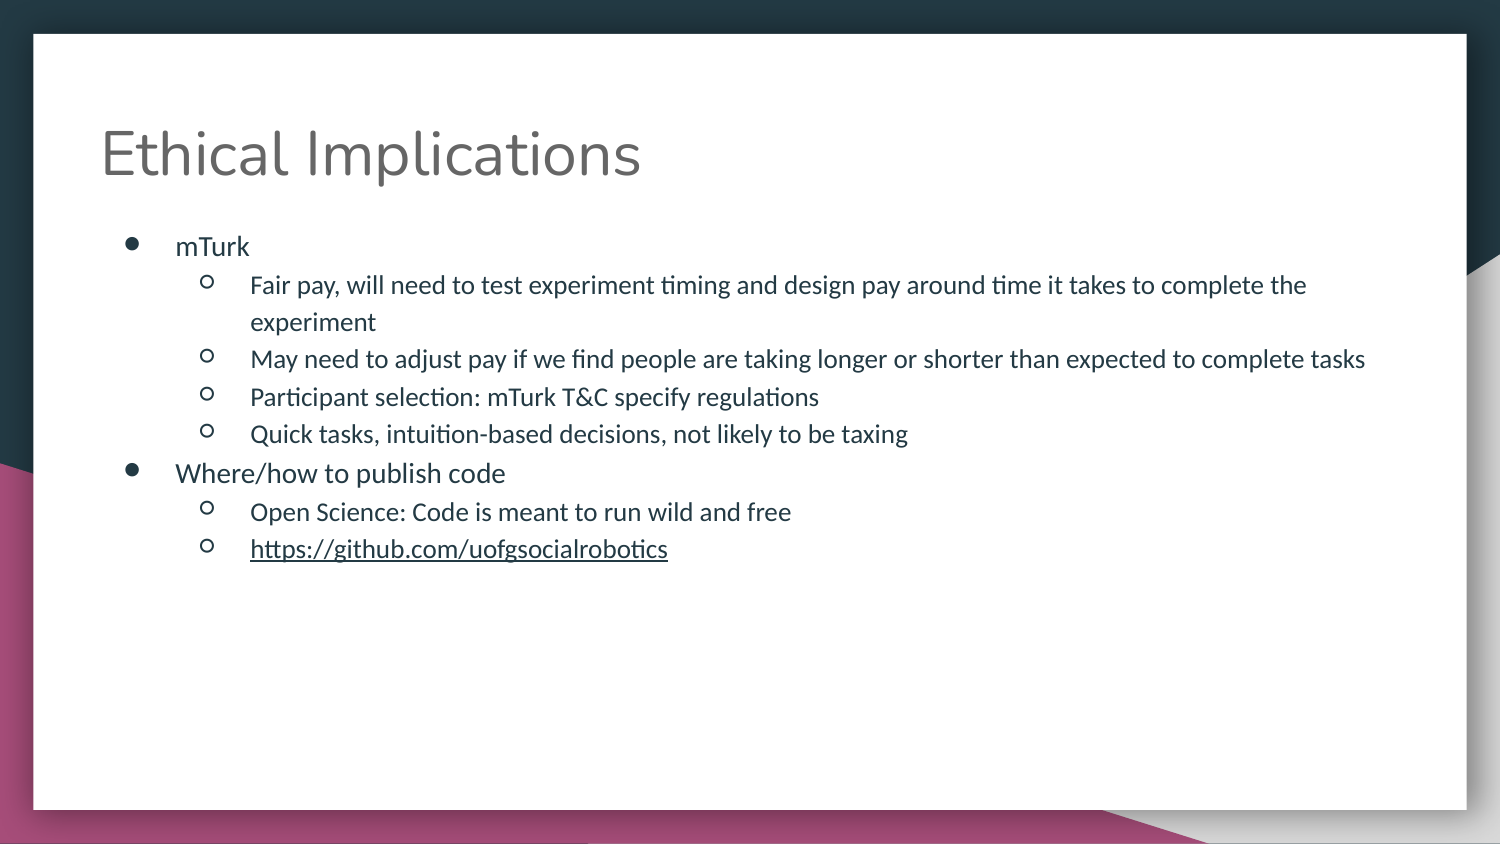

# Ethical Implications
mTurk
Fair pay, will need to test experiment timing and design pay around time it takes to complete the experiment
May need to adjust pay if we find people are taking longer or shorter than expected to complete tasks
Participant selection: mTurk T&C specify regulations
Quick tasks, intuition-based decisions, not likely to be taxing
Where/how to publish code
Open Science: Code is meant to run wild and free
https://github.com/uofgsocialrobotics